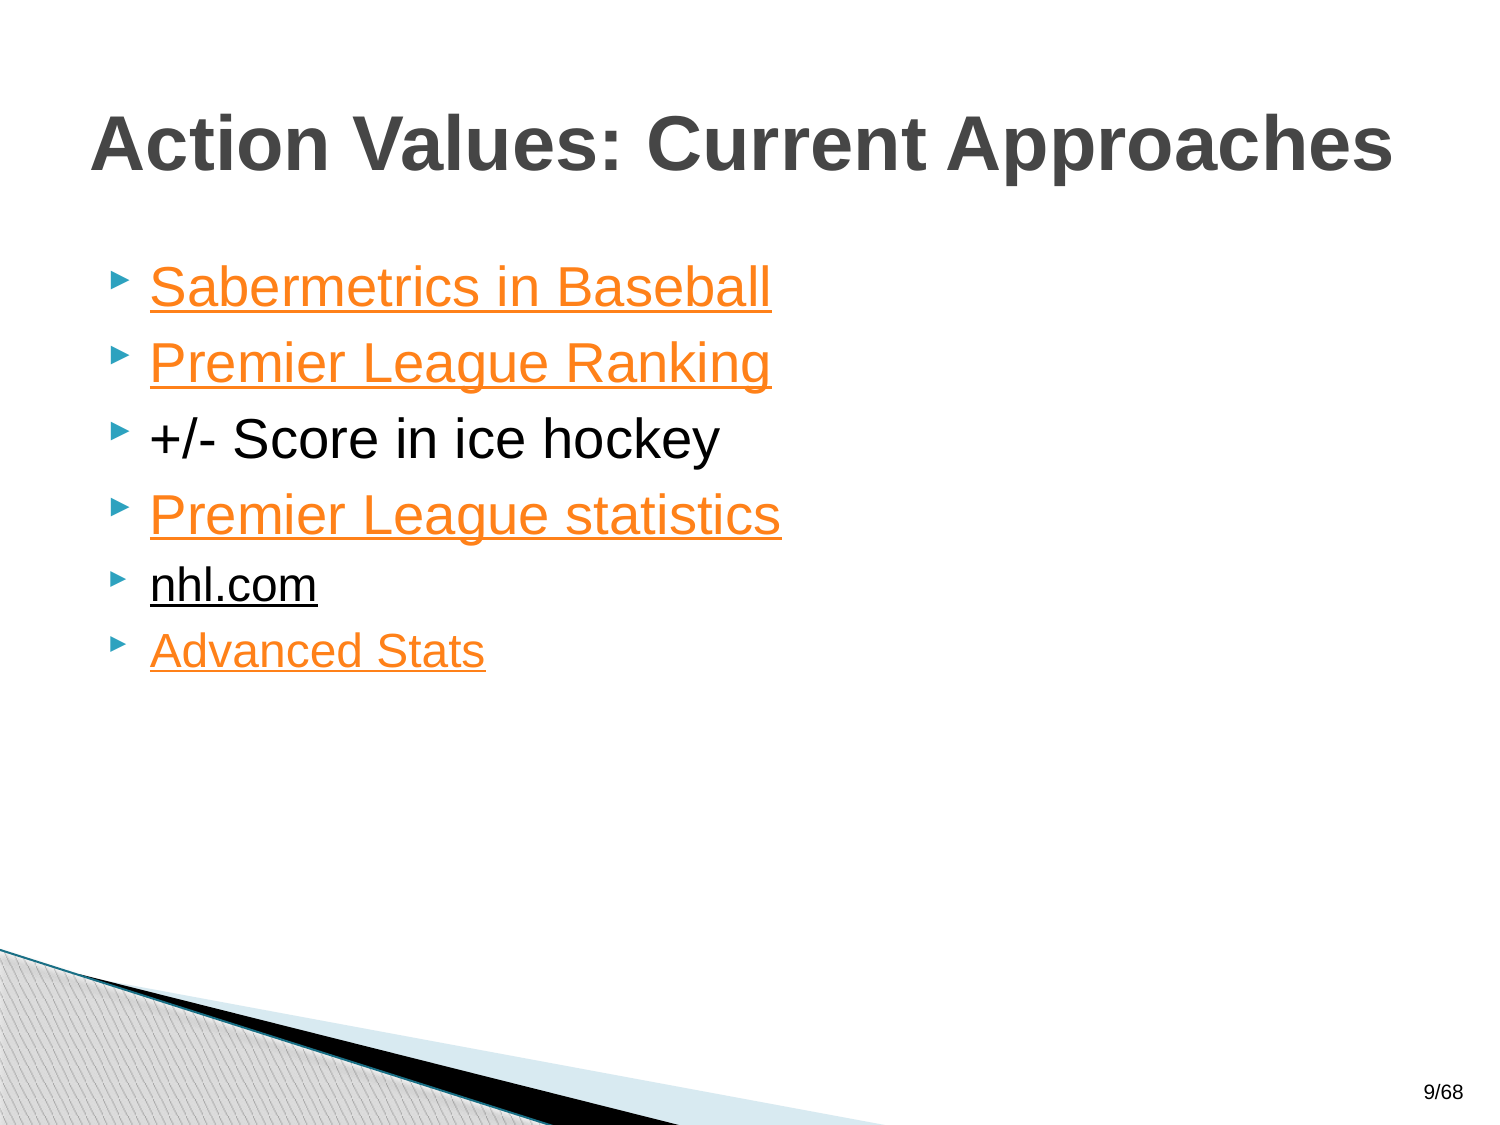

# Action Values: Current Approaches
Sabermetrics in Baseball
Premier League Ranking
+/- Score in ice hockey
Premier League statistics
nhl.com
Advanced Stats
9/68